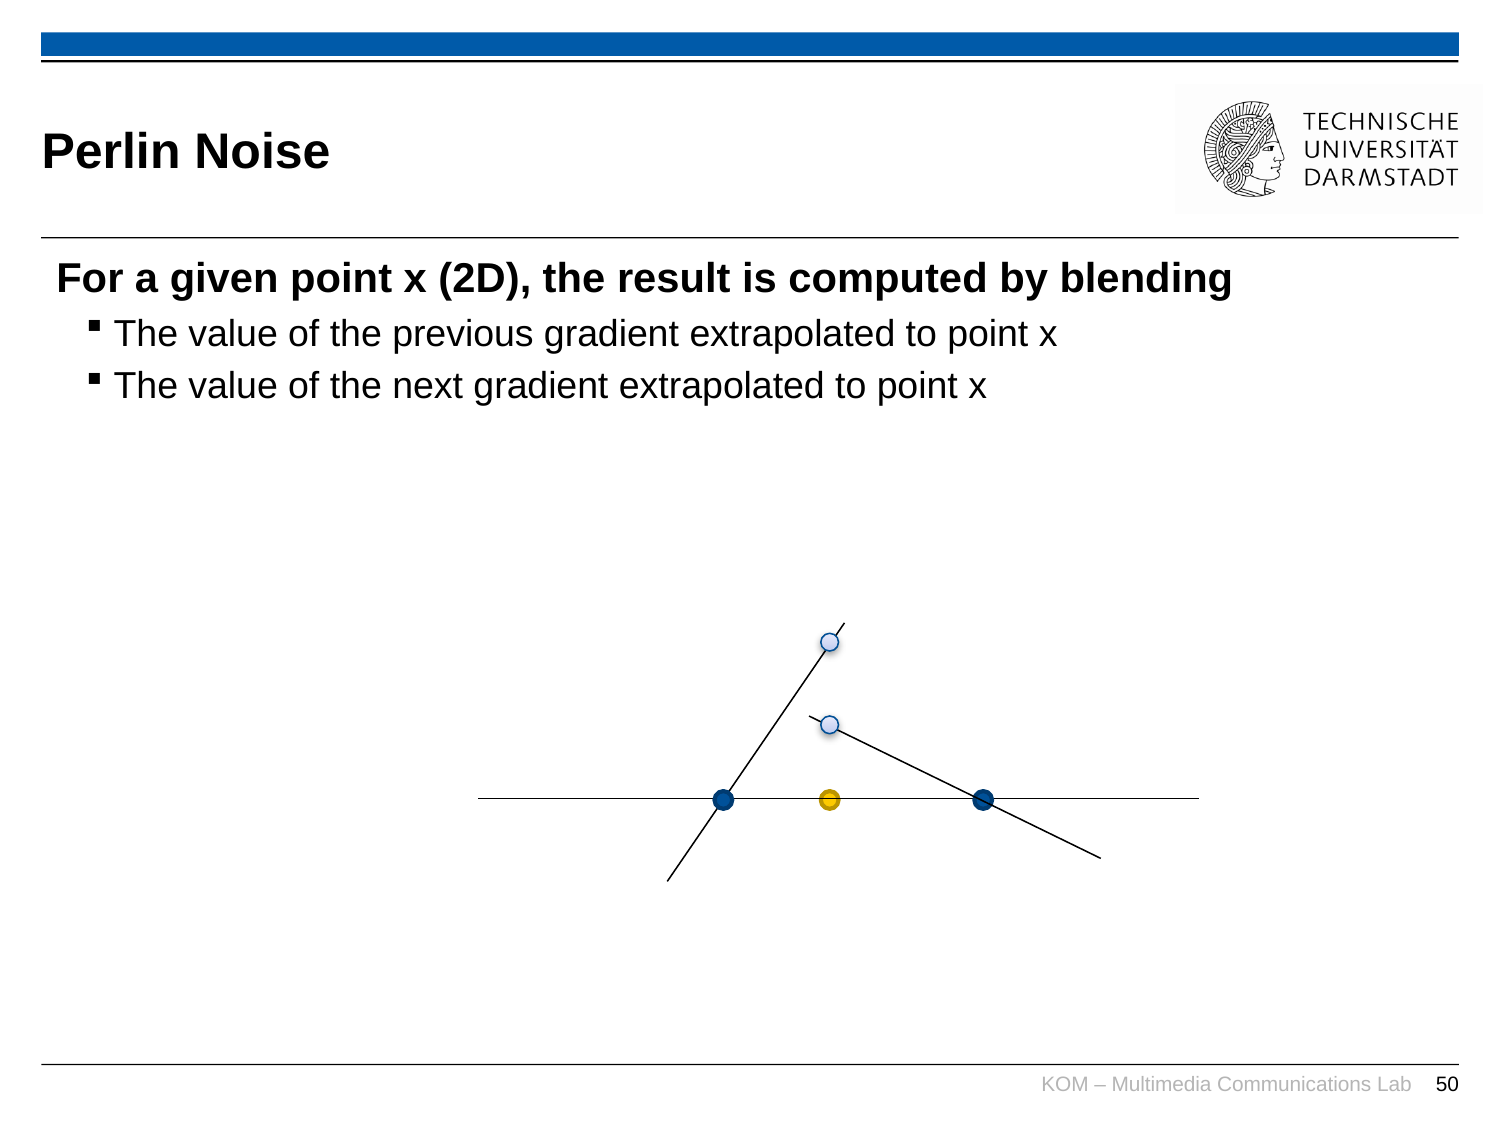

# Perlin Noise
For a given point x (2D), the result is computed by blending
The value of the previous gradient extrapolated to point x
The value of the next gradient extrapolated to point x